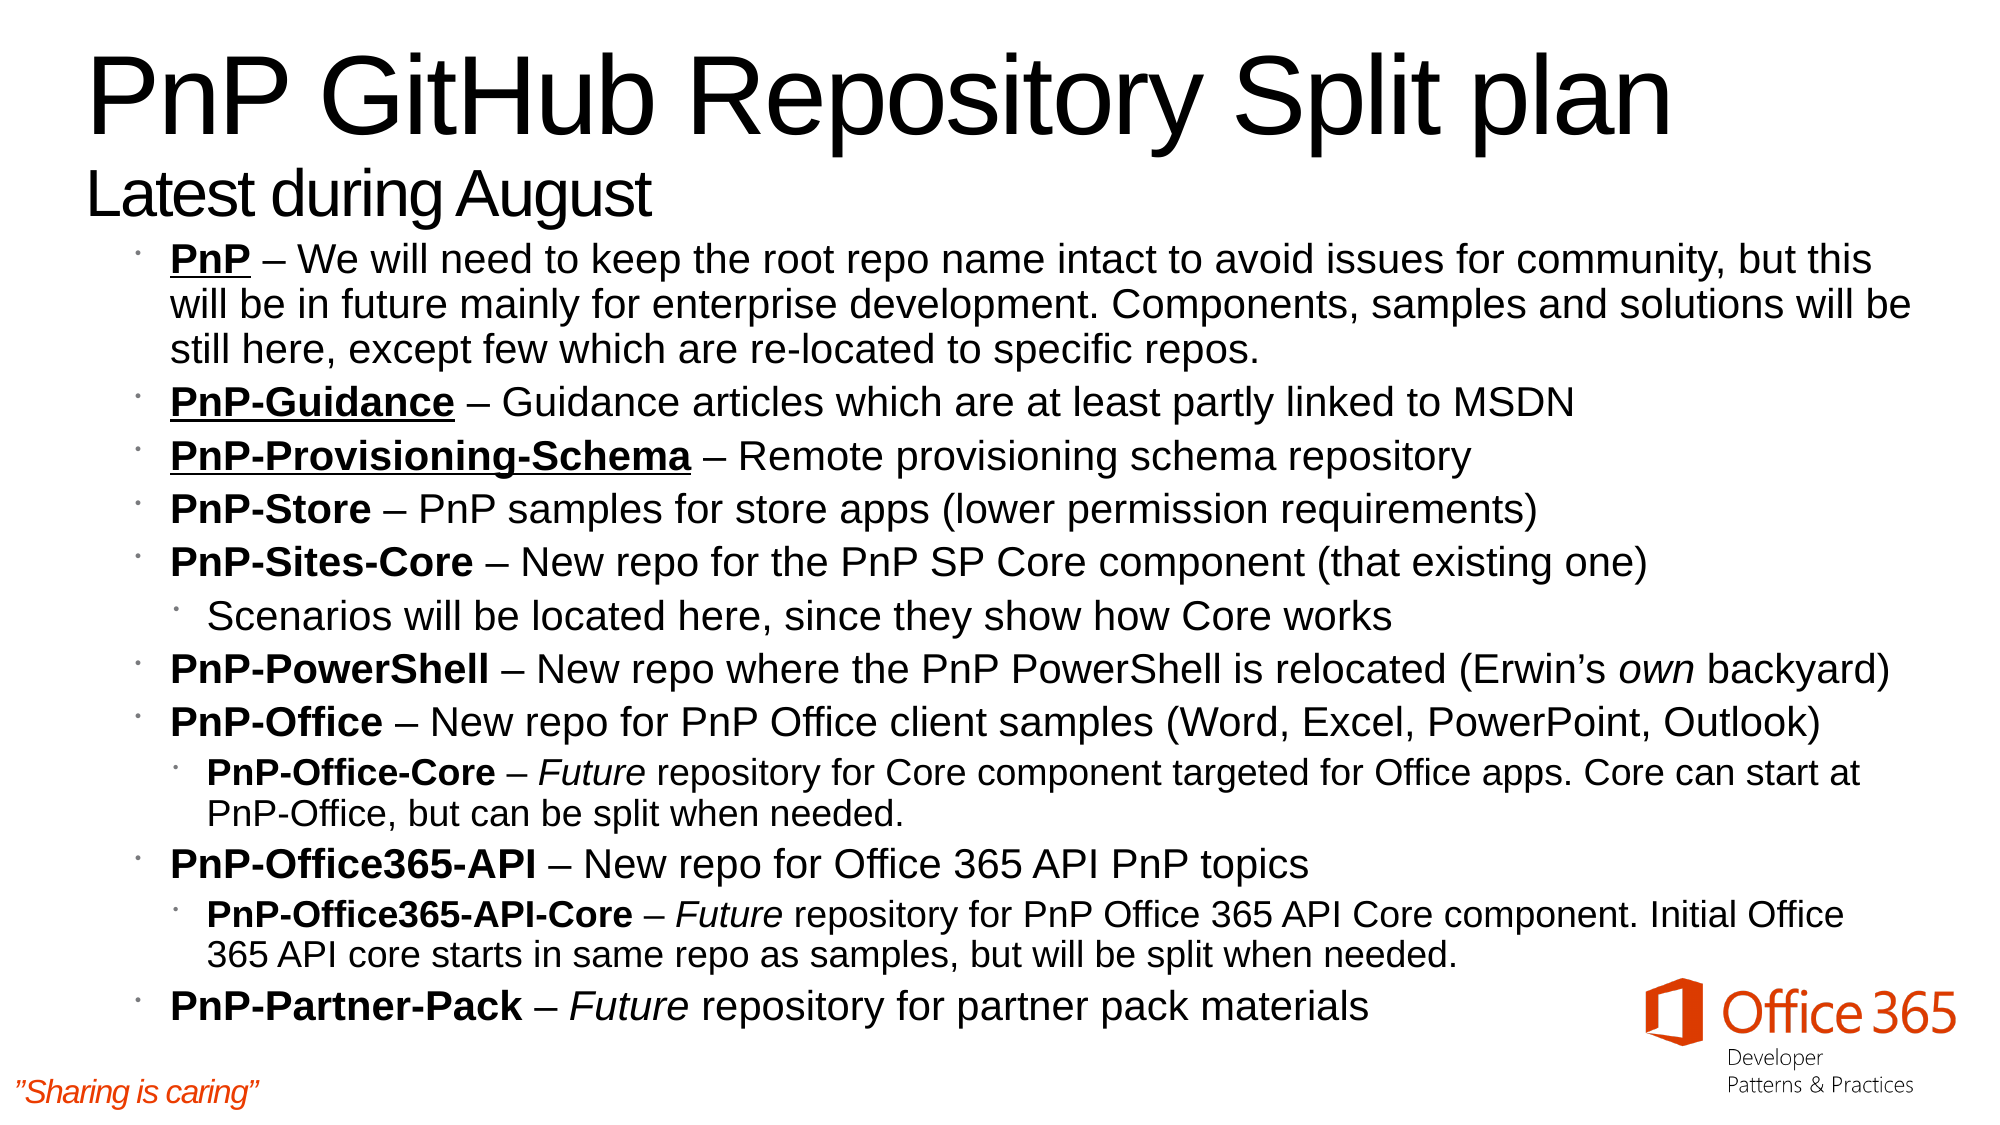

# PnP GitHub Repository Split plan Latest during August
PnP – We will need to keep the root repo name intact to avoid issues for community, but this will be in future mainly for enterprise development. Components, samples and solutions will be still here, except few which are re-located to specific repos.
PnP-Guidance – Guidance articles which are at least partly linked to MSDN
PnP-Provisioning-Schema – Remote provisioning schema repository
PnP-Store – PnP samples for store apps (lower permission requirements)
PnP-Sites-Core – New repo for the PnP SP Core component (that existing one)
Scenarios will be located here, since they show how Core works
PnP-PowerShell – New repo where the PnP PowerShell is relocated (Erwin’s own backyard)
PnP-Office – New repo for PnP Office client samples (Word, Excel, PowerPoint, Outlook)
PnP-Office-Core – Future repository for Core component targeted for Office apps. Core can start at PnP-Office, but can be split when needed.
PnP-Office365-API – New repo for Office 365 API PnP topics
PnP-Office365-API-Core – Future repository for PnP Office 365 API Core component. Initial Office 365 API core starts in same repo as samples, but will be split when needed.
PnP-Partner-Pack – Future repository for partner pack materials